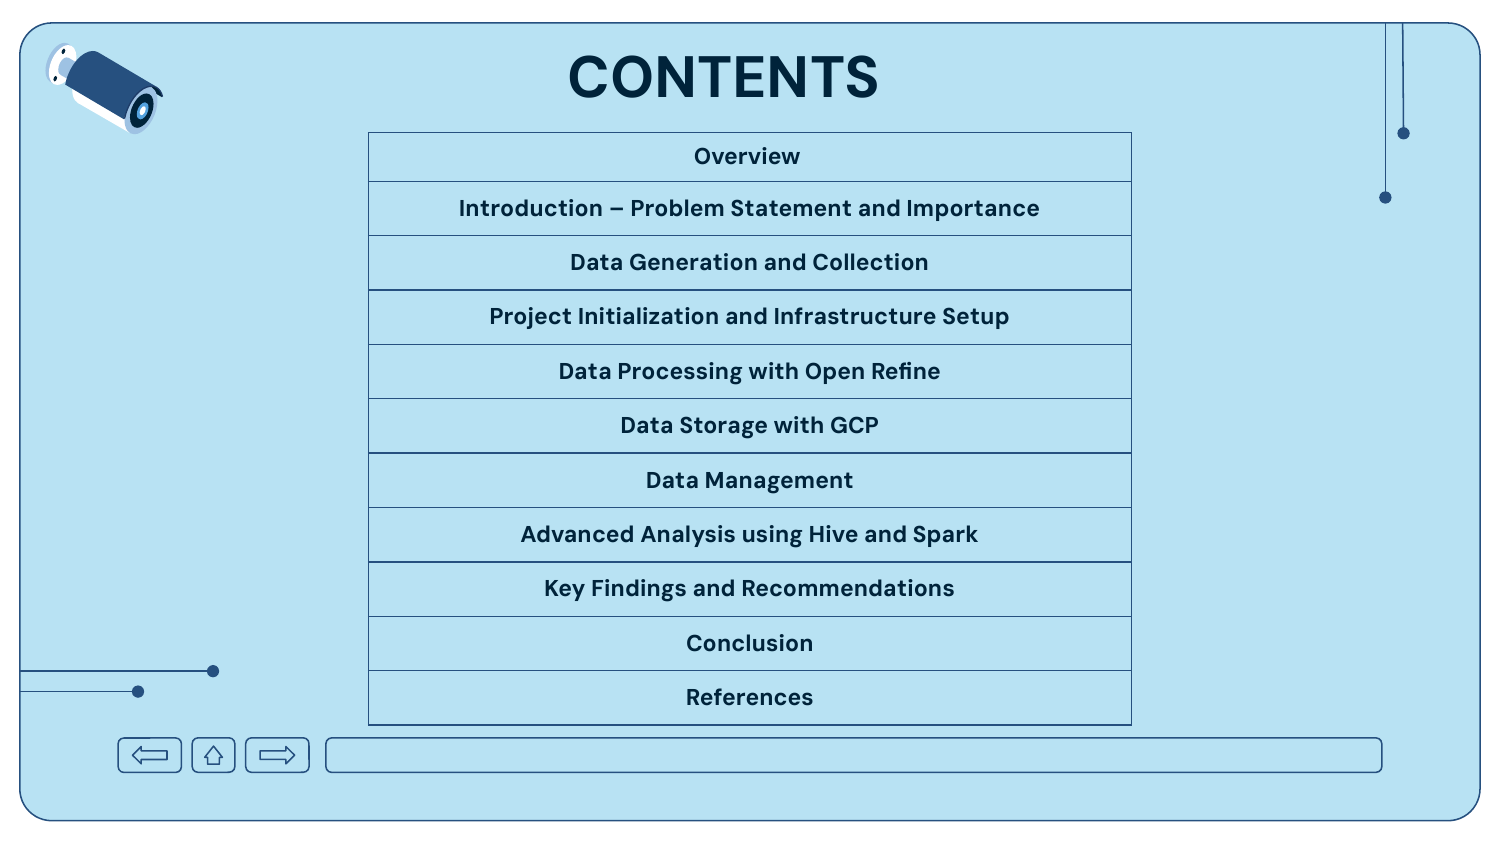

# CONTENTS

| Overview |
| --- |
| Introduction – Problem Statement and Importance |
| Data Generation and Collection |
| Project Initialization and Infrastructure Setup |
| Data Processing with Open Refine |
| Data Storage with GCP |
| Data Management |
| Advanced Analysis using Hive and Spark |
| Key Findings and Recommendations |
| Conclusion |
| References |